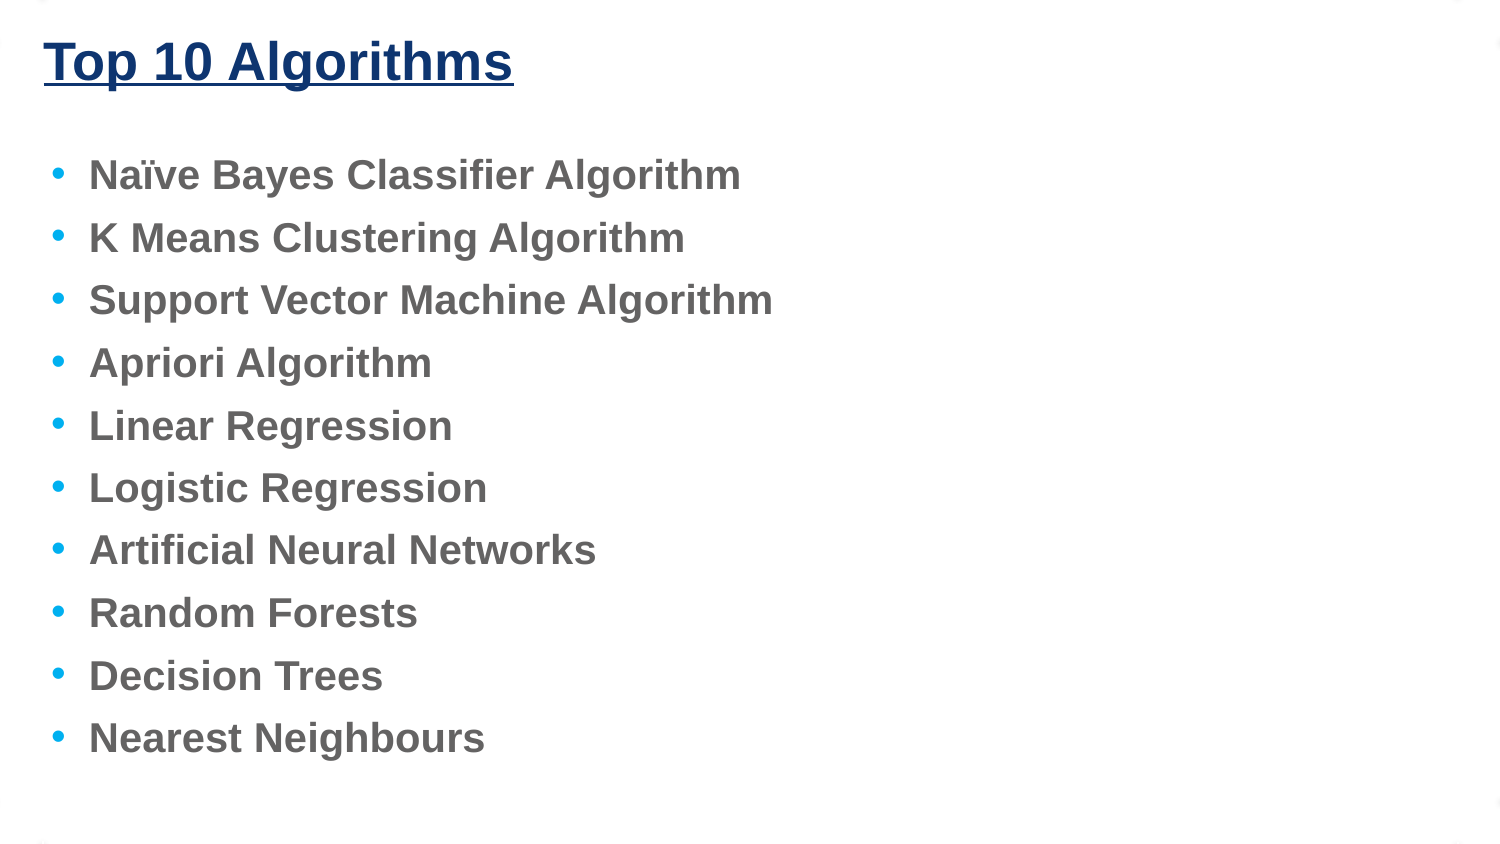

# Top 10 Algorithms
Naïve Bayes Classifier Algorithm
K Means Clustering Algorithm
Support Vector Machine Algorithm
Apriori Algorithm
Linear Regression
Logistic Regression
Artificial Neural Networks
Random Forests
Decision Trees
Nearest Neighbours